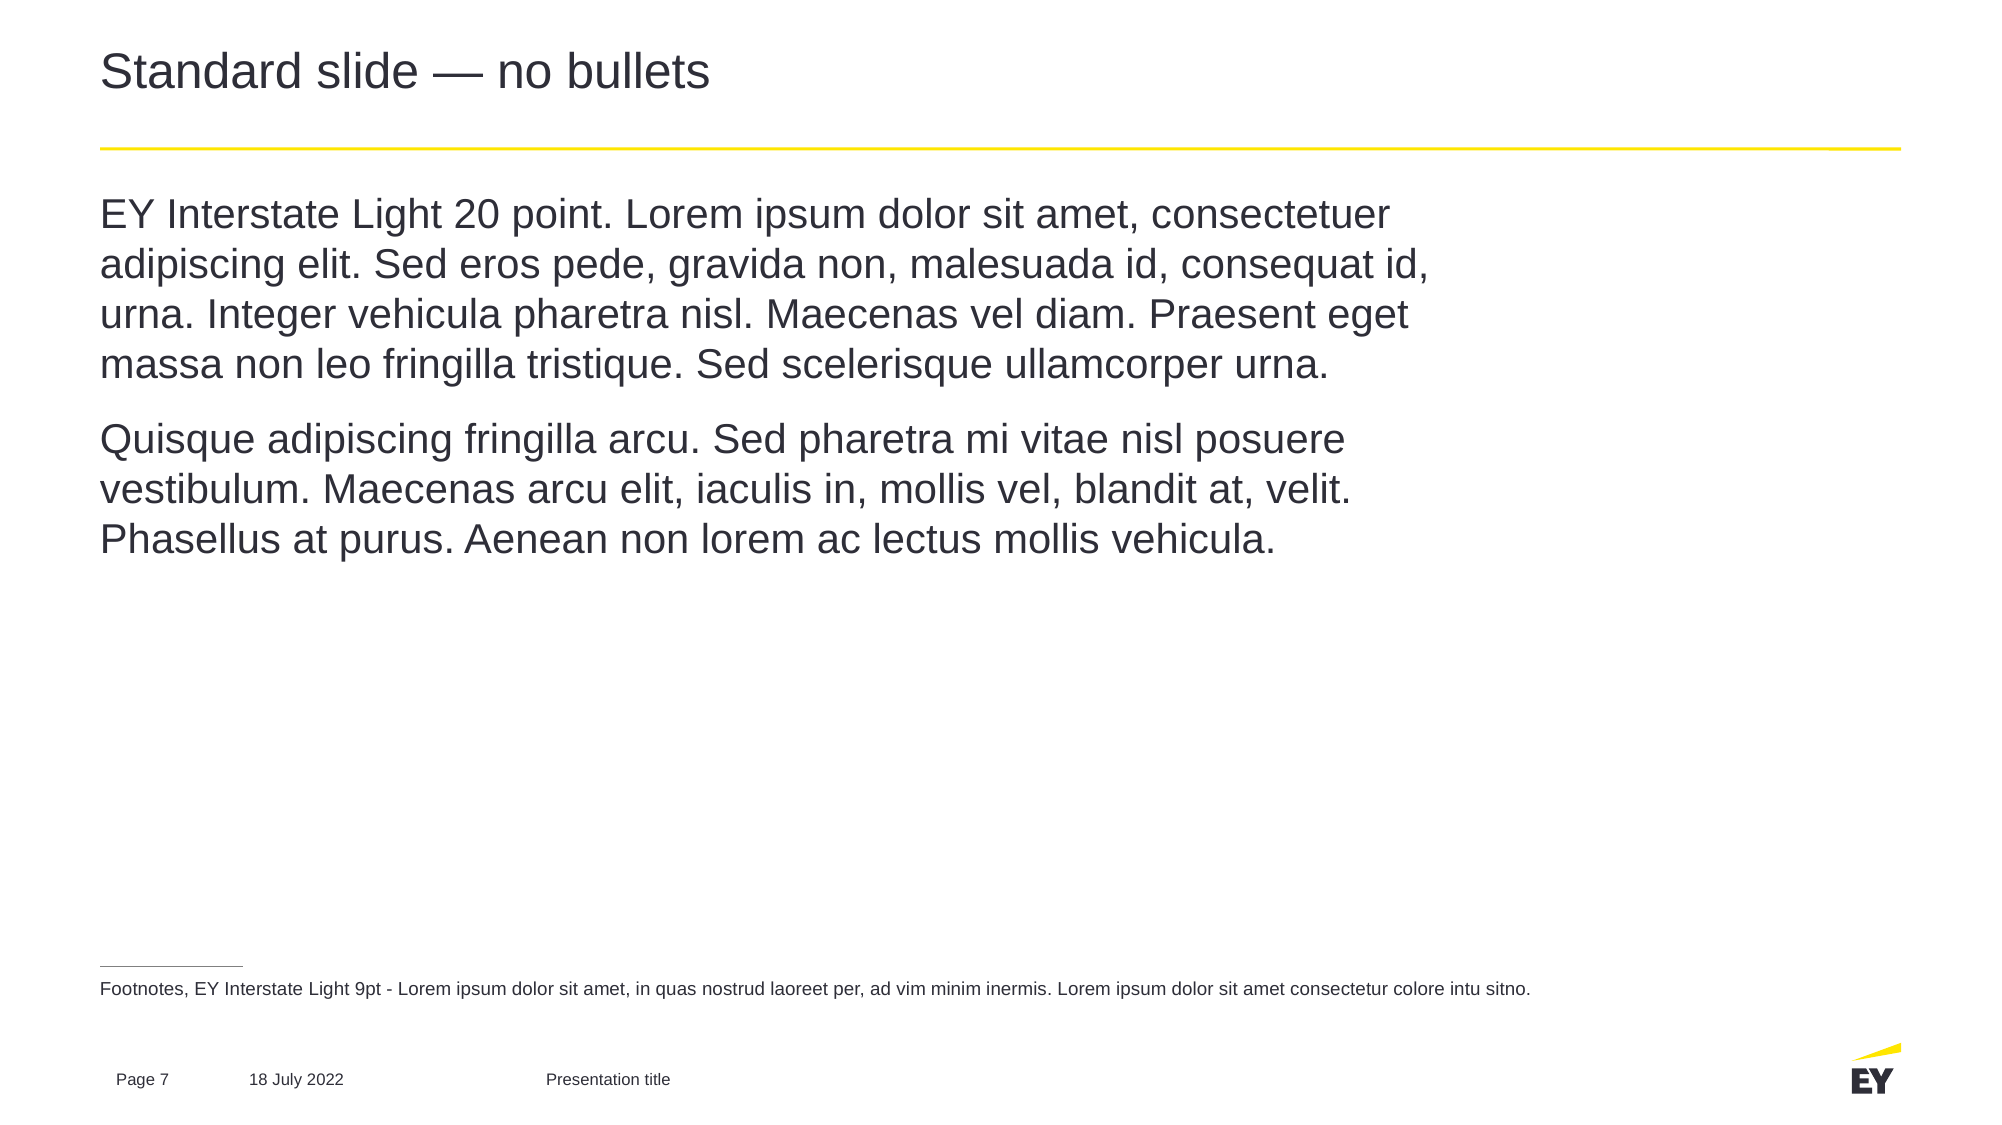

# Standard slide — no bullets
EY Interstate Light 20 point. Lorem ipsum dolor sit amet, consectetuer adipiscing elit. Sed eros pede, gravida non, malesuada id, consequat id, urna. Integer vehicula pharetra nisl. Maecenas vel diam. Praesent eget massa non leo fringilla tristique. Sed scelerisque ullamcorper urna.
Quisque adipiscing fringilla arcu. Sed pharetra mi vitae nisl posuere vestibulum. Maecenas arcu elit, iaculis in, mollis vel, blandit at, velit. Phasellus at purus. Aenean non lorem ac lectus mollis vehicula.

Footnotes, EY Interstate Light 9pt - Lorem ipsum dolor sit amet, in quas nostrud laoreet per, ad vim minim inermis. Lorem ipsum dolor sit amet consectetur colore intu sitno.

Page 7
18 July 2022
Presentation title